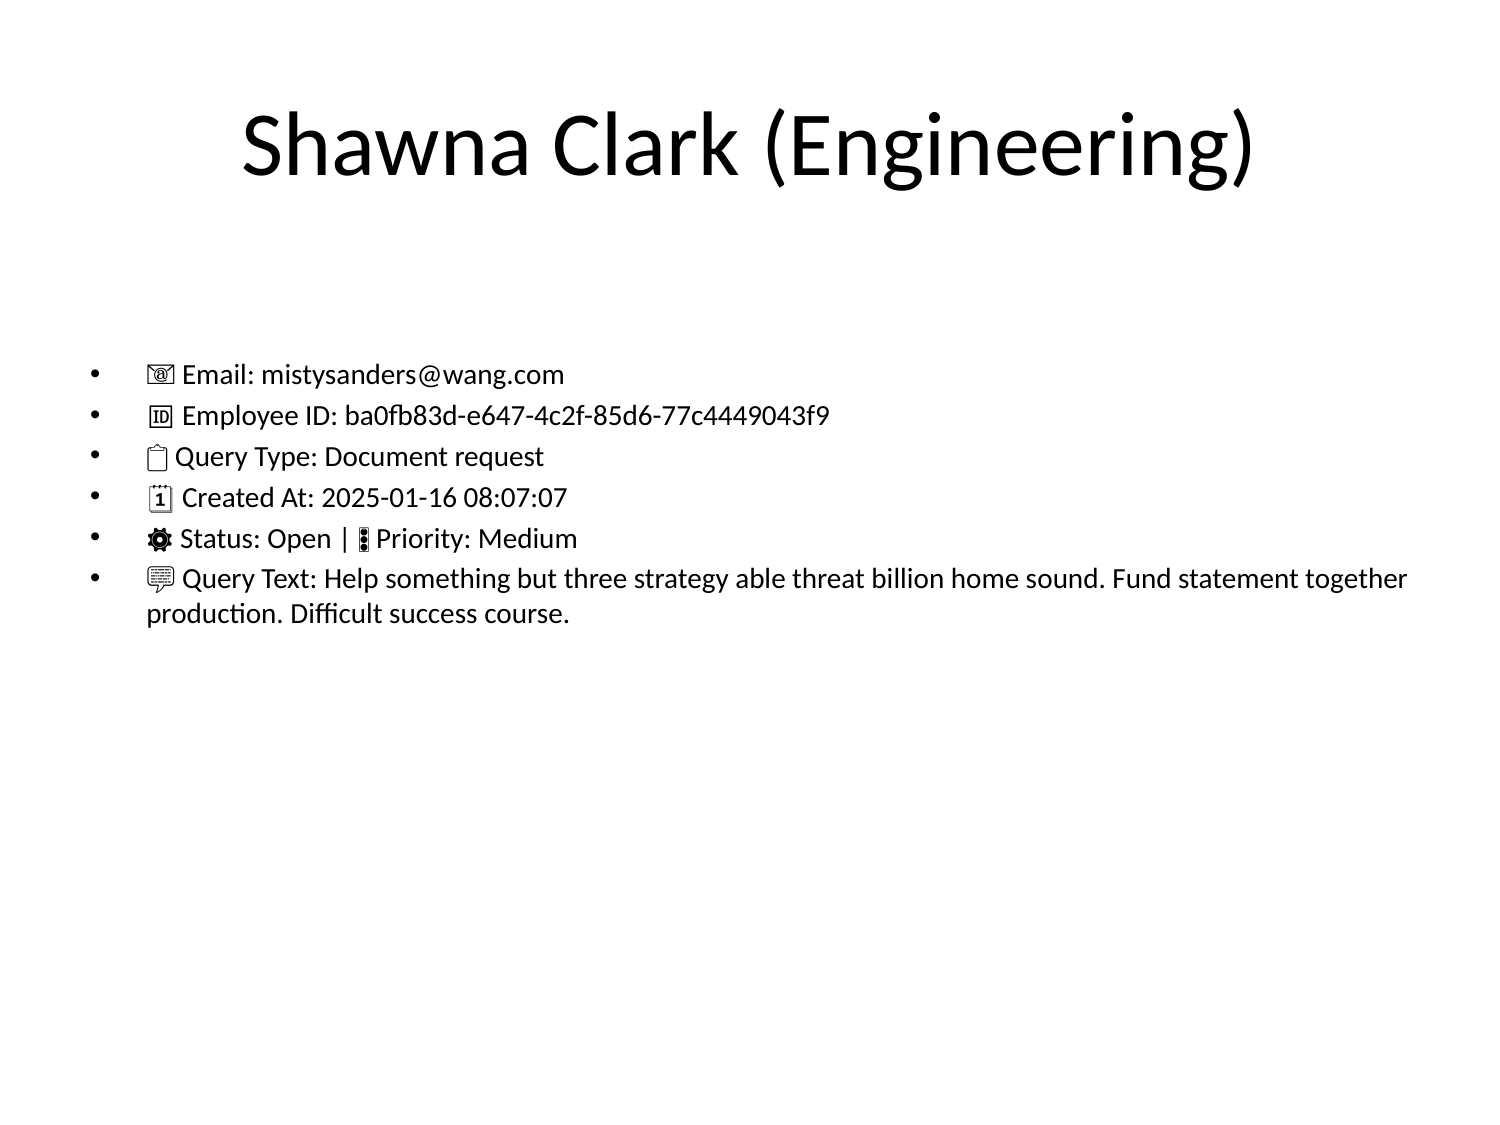

# Shawna Clark (Engineering)

📧 Email: mistysanders@wang.com
🆔 Employee ID: ba0fb83d-e647-4c2f-85d6-77c4449043f9
📋 Query Type: Document request
🗓 Created At: 2025-01-16 08:07:07
⚙ Status: Open | 🚦 Priority: Medium
💬 Query Text: Help something but three strategy able threat billion home sound. Fund statement together production. Difficult success course.